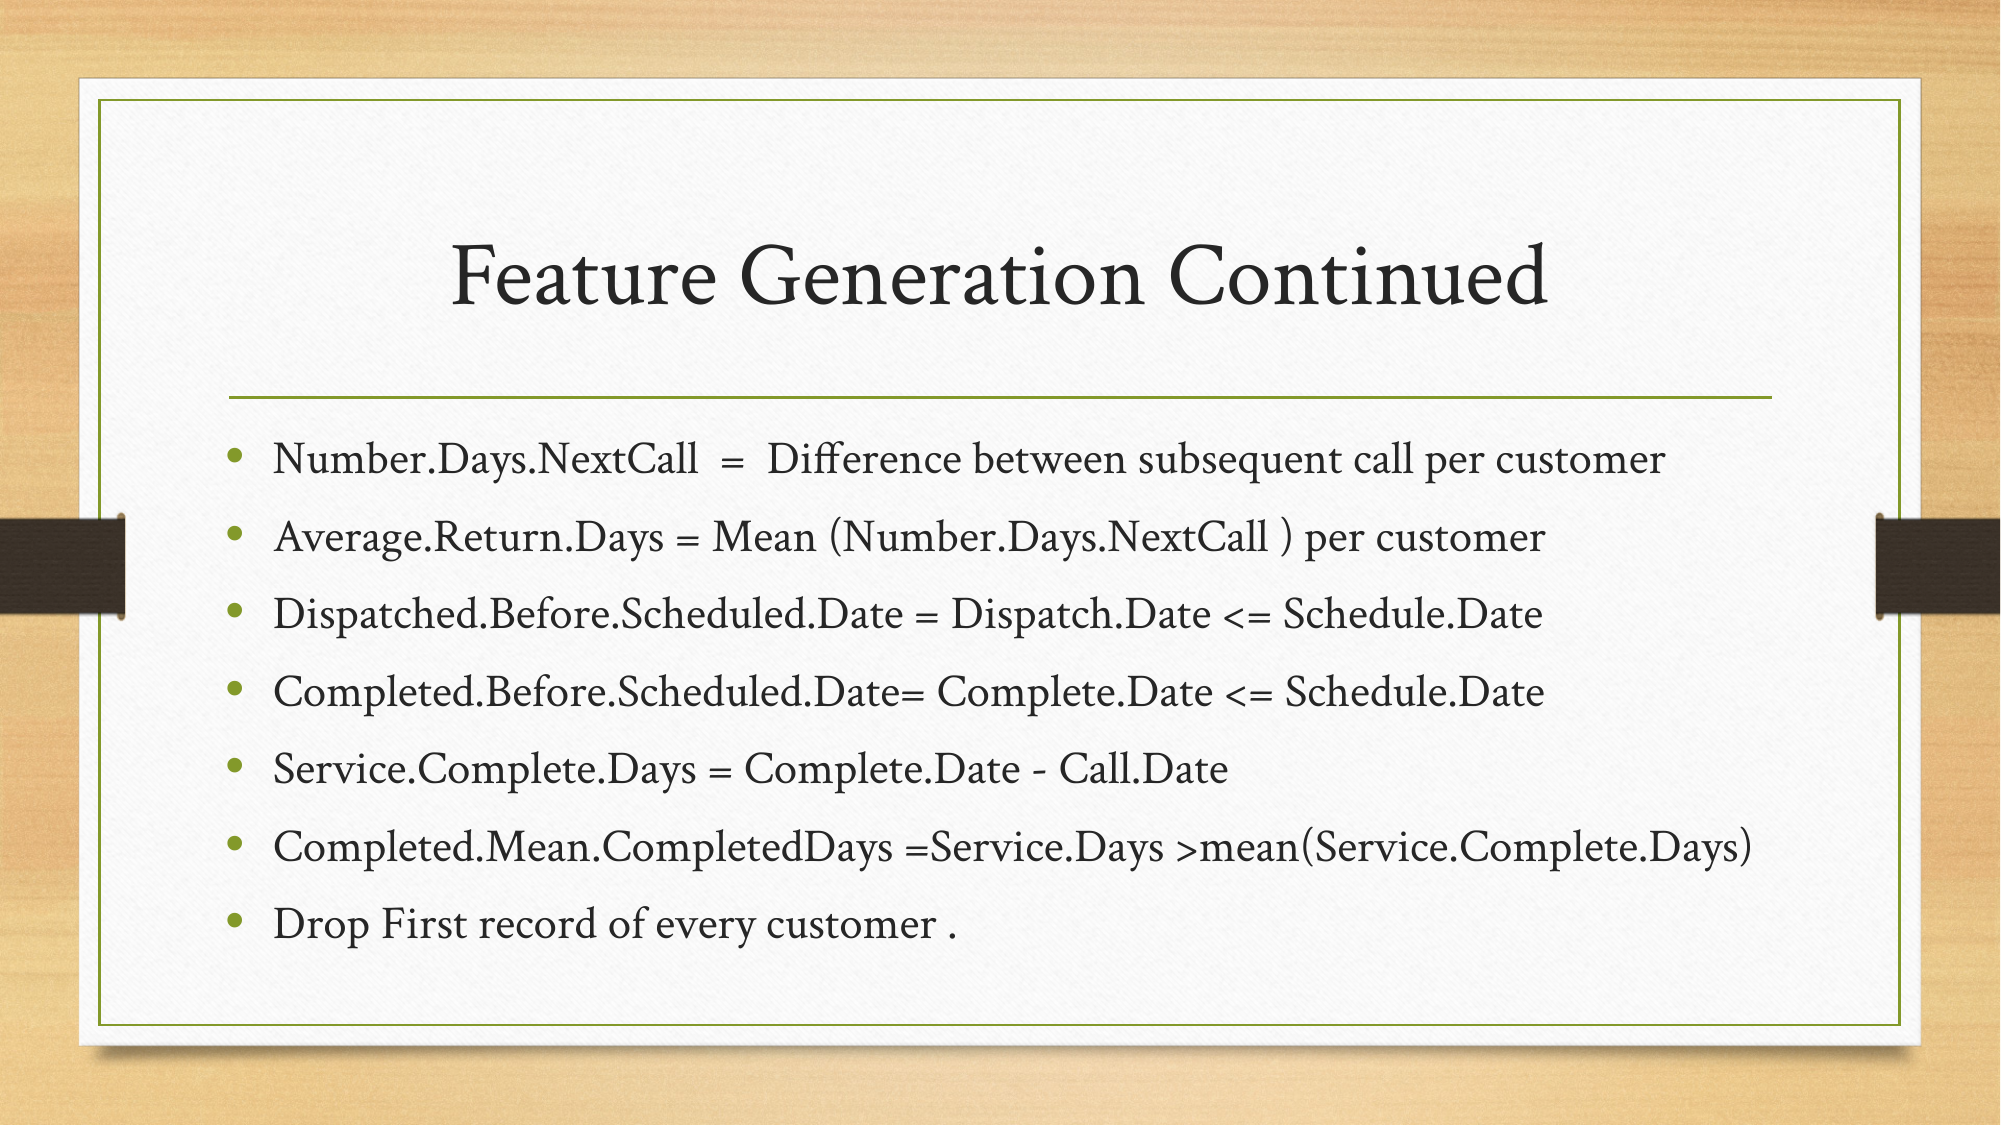

# Feature Generation Continued
Number.Days.NextCall  =  Difference between subsequent call per customer
Average.Return.Days = Mean (Number.Days.NextCall ) per customer
Dispatched.Before.Scheduled.Date = Dispatch.Date <= Schedule.Date
Completed.Before.Scheduled.Date= Complete.Date <= Schedule.Date
Service.Complete.Days = Complete.Date - Call.Date
Completed.Mean.CompletedDays =Service.Days >mean(Service.Complete.Days)
Drop First record of every customer .